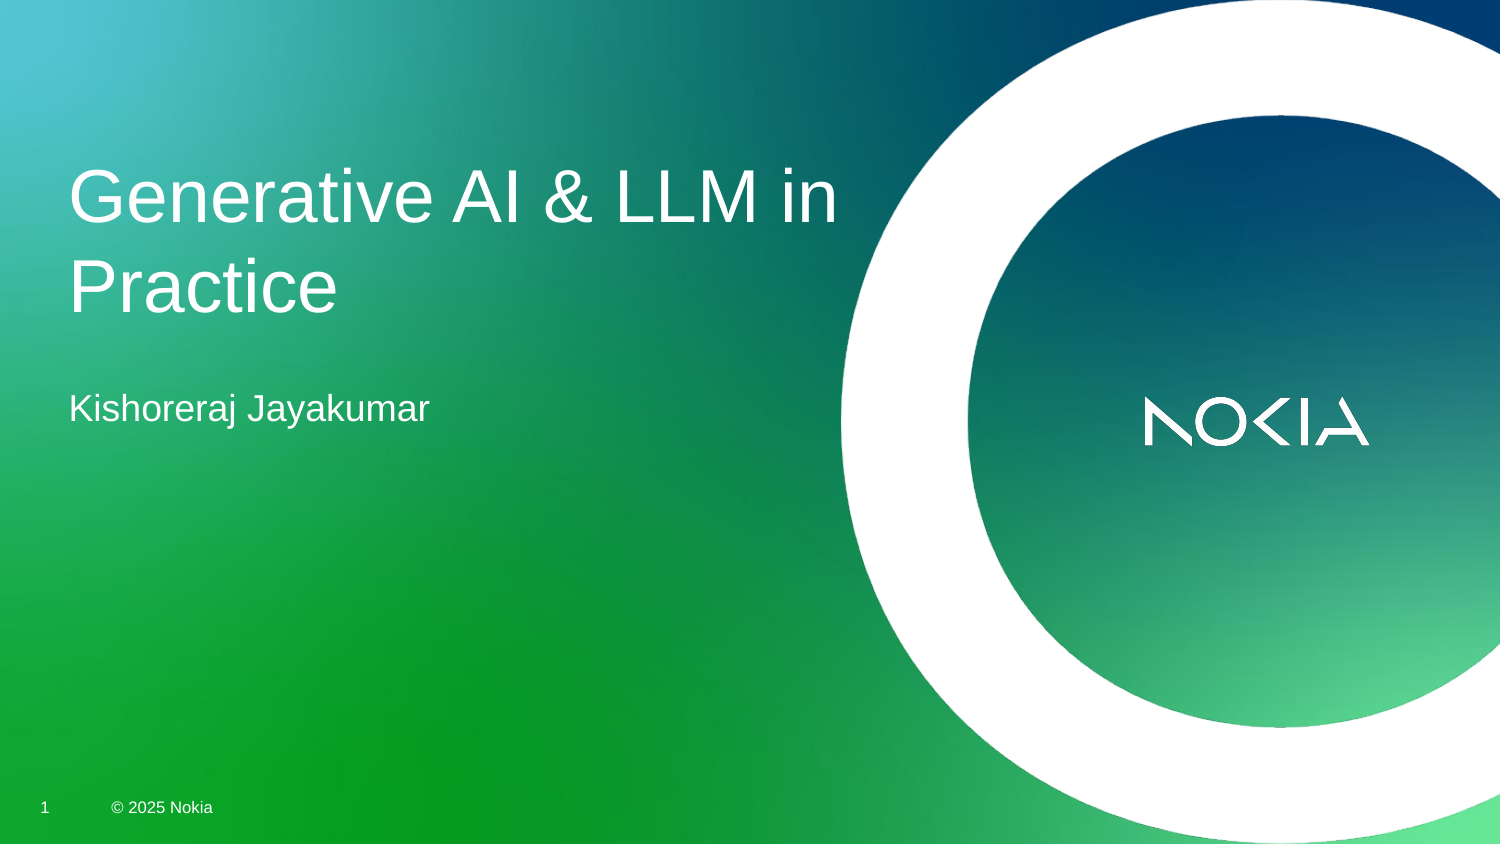

# Generative AI & LLM in Practice
Kishoreraj Jayakumar